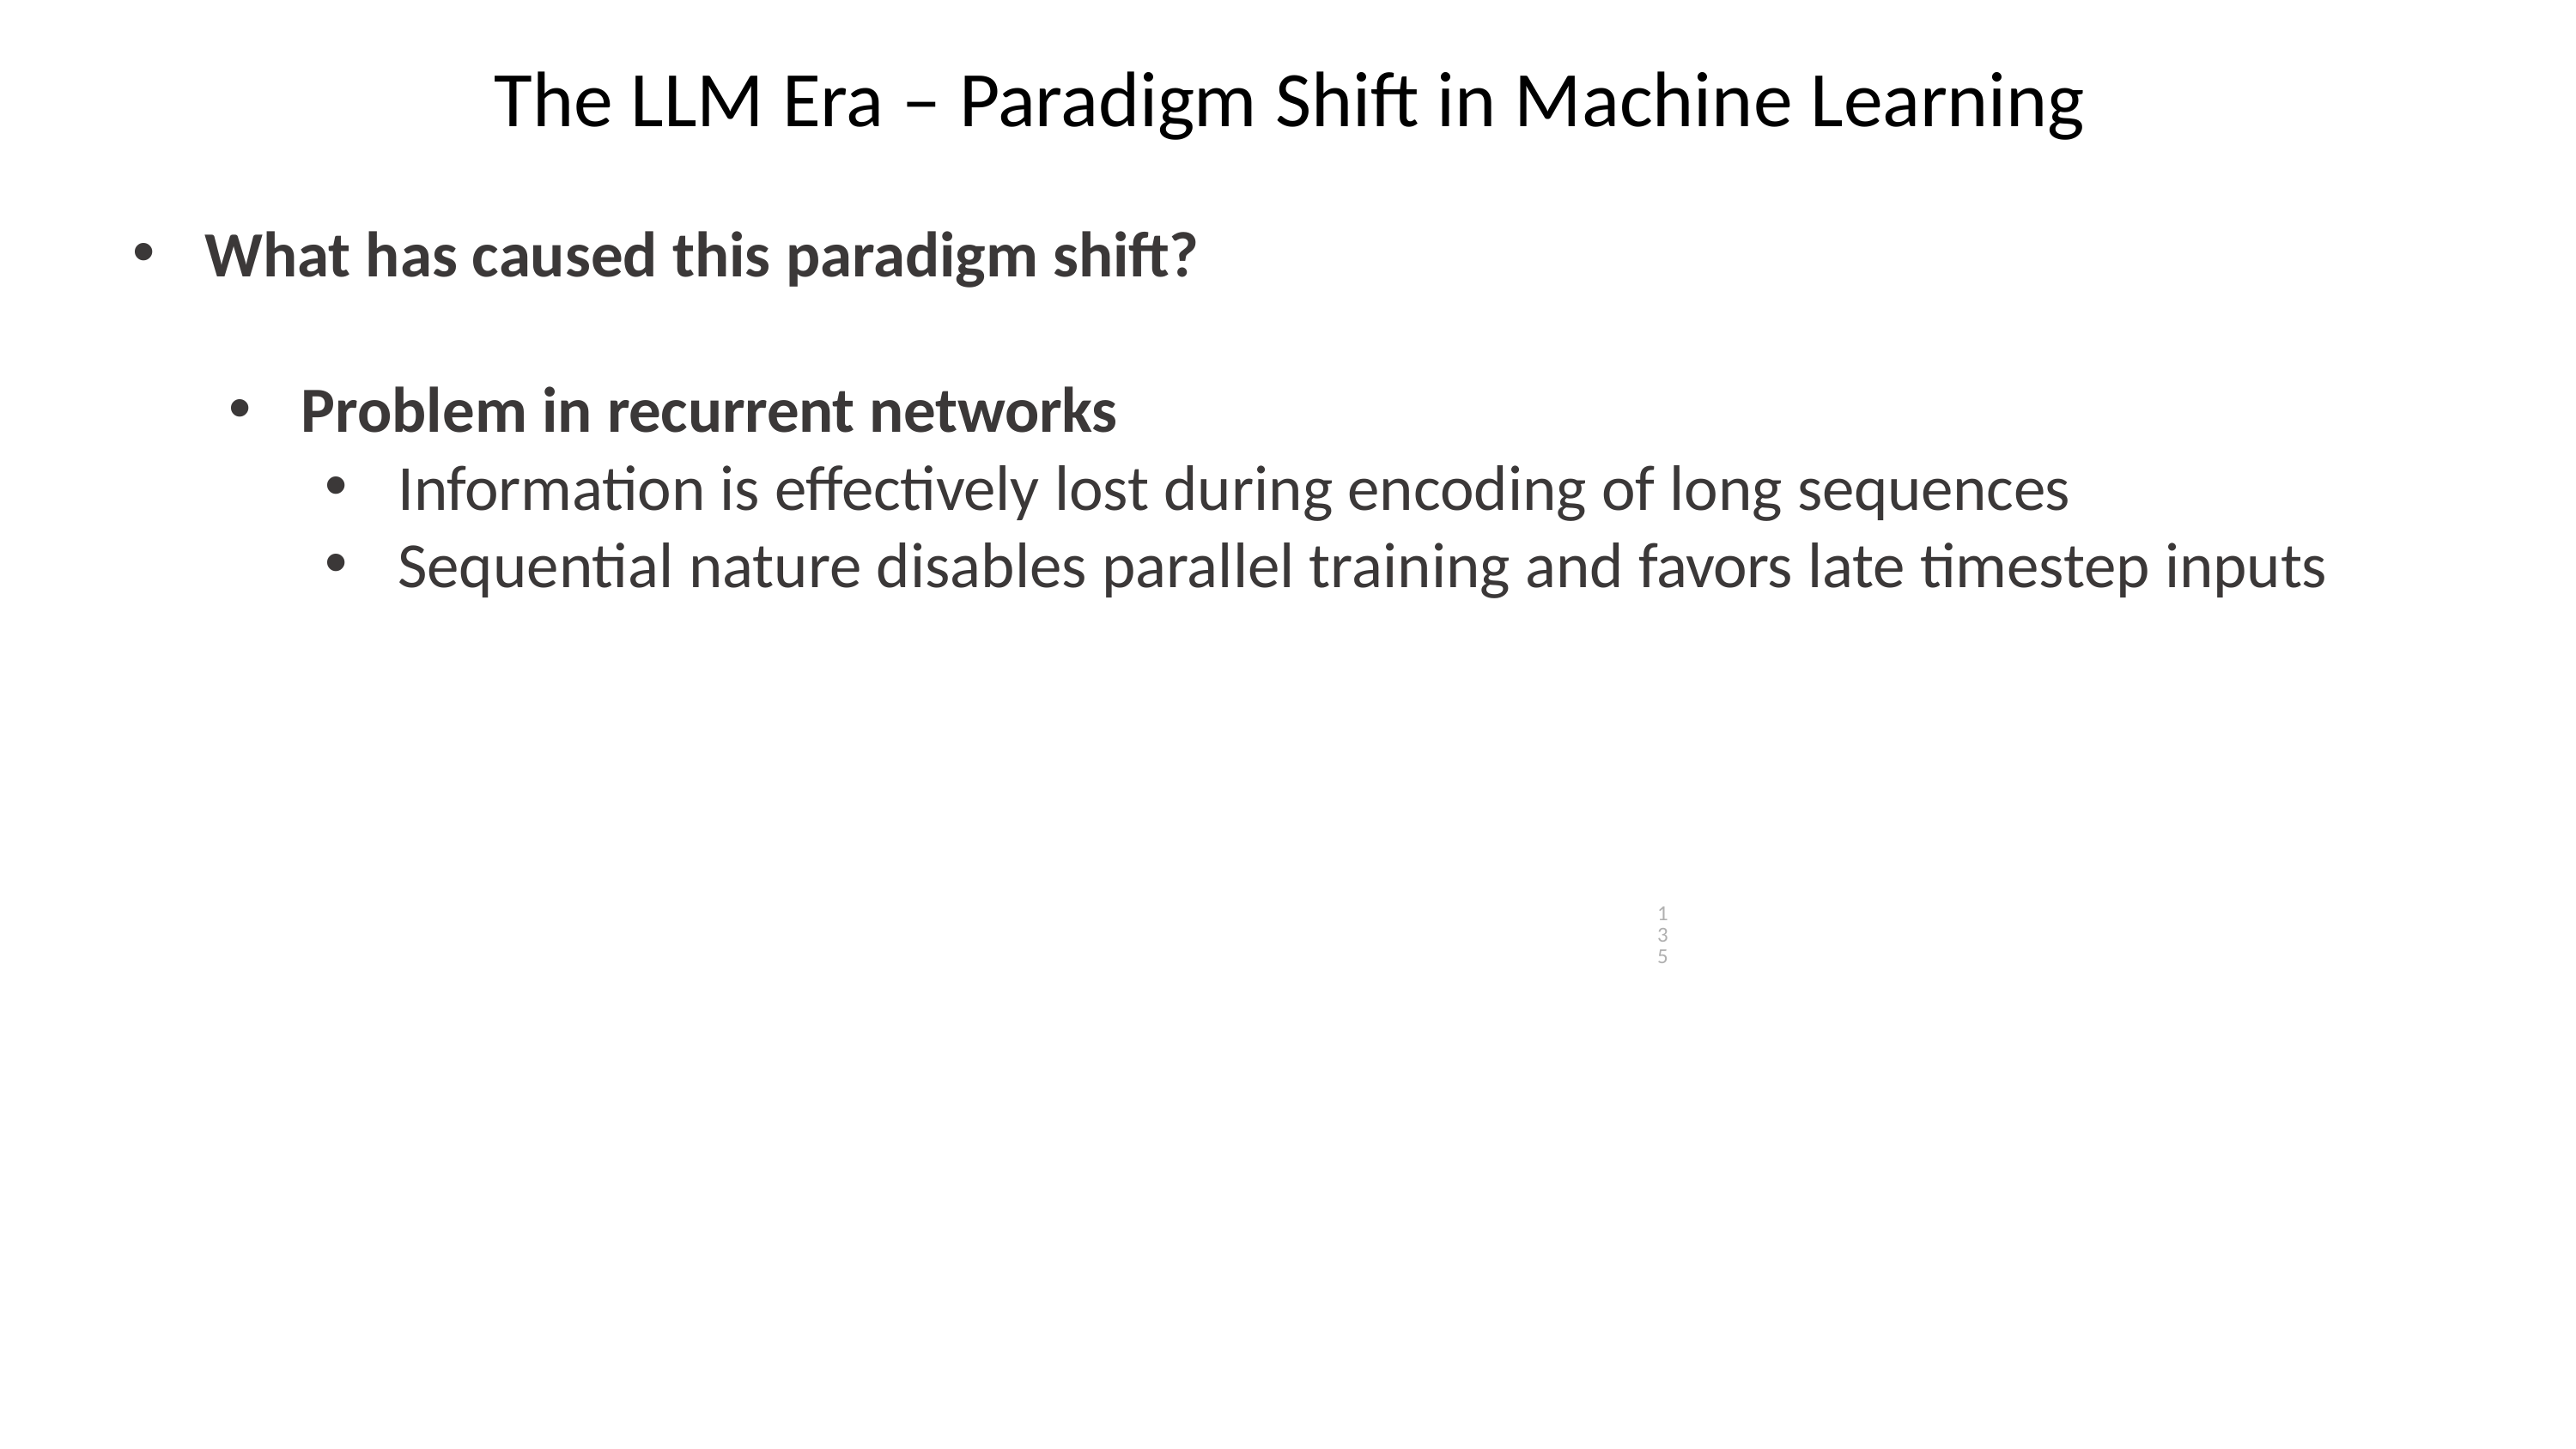

# The LLM Era – Paradigm Shift in Machine Learning
What has caused this paradigm shift?
Problem in recurrent networks
Information is effectively lost during encoding of long sequences
Sequential nature disables parallel training and favors late timestep inputs
135